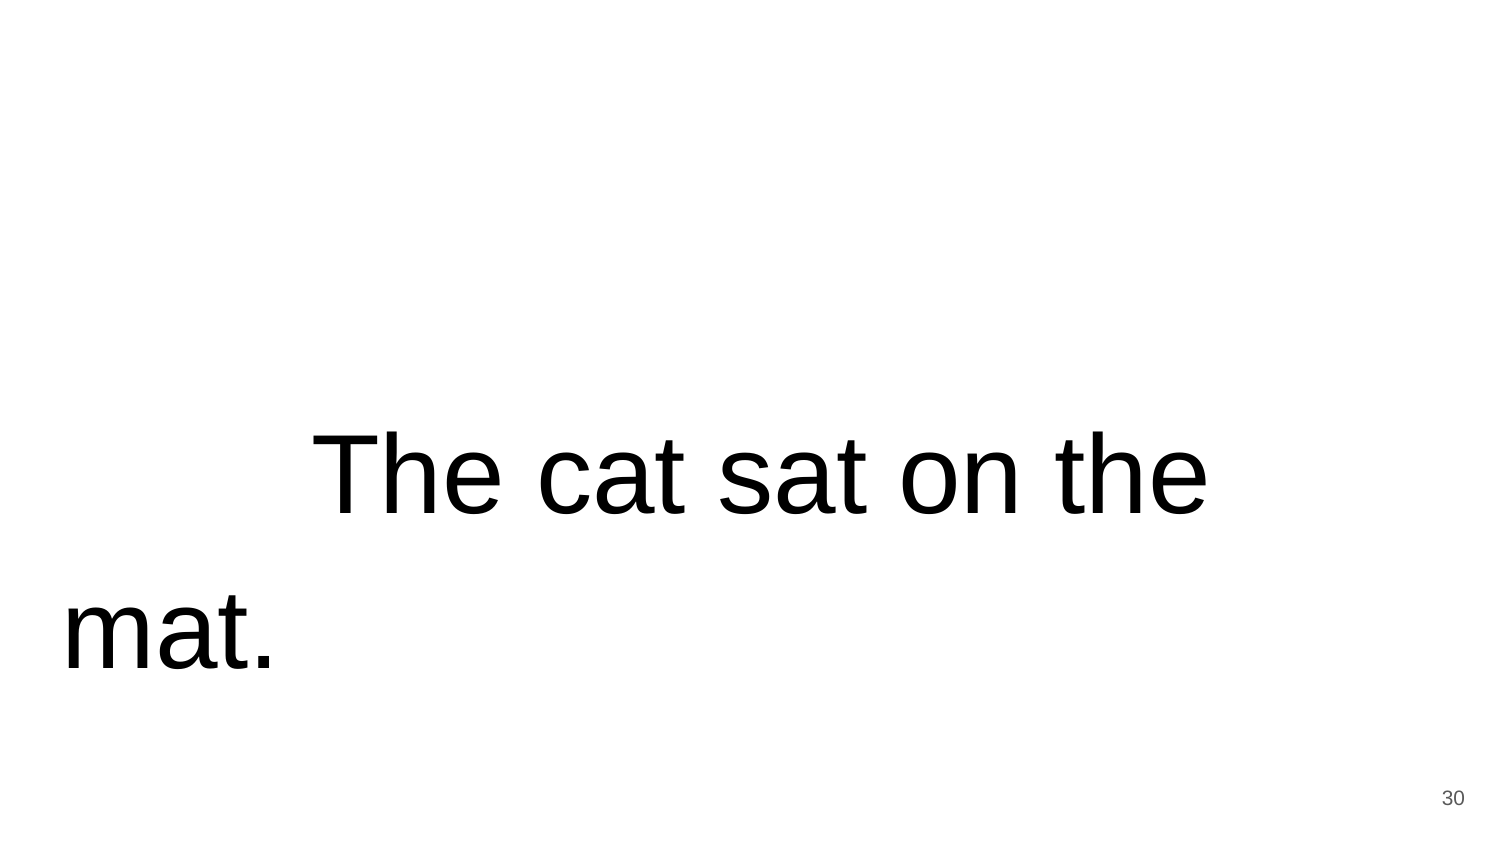

#
        The cat sat on the mat.
30